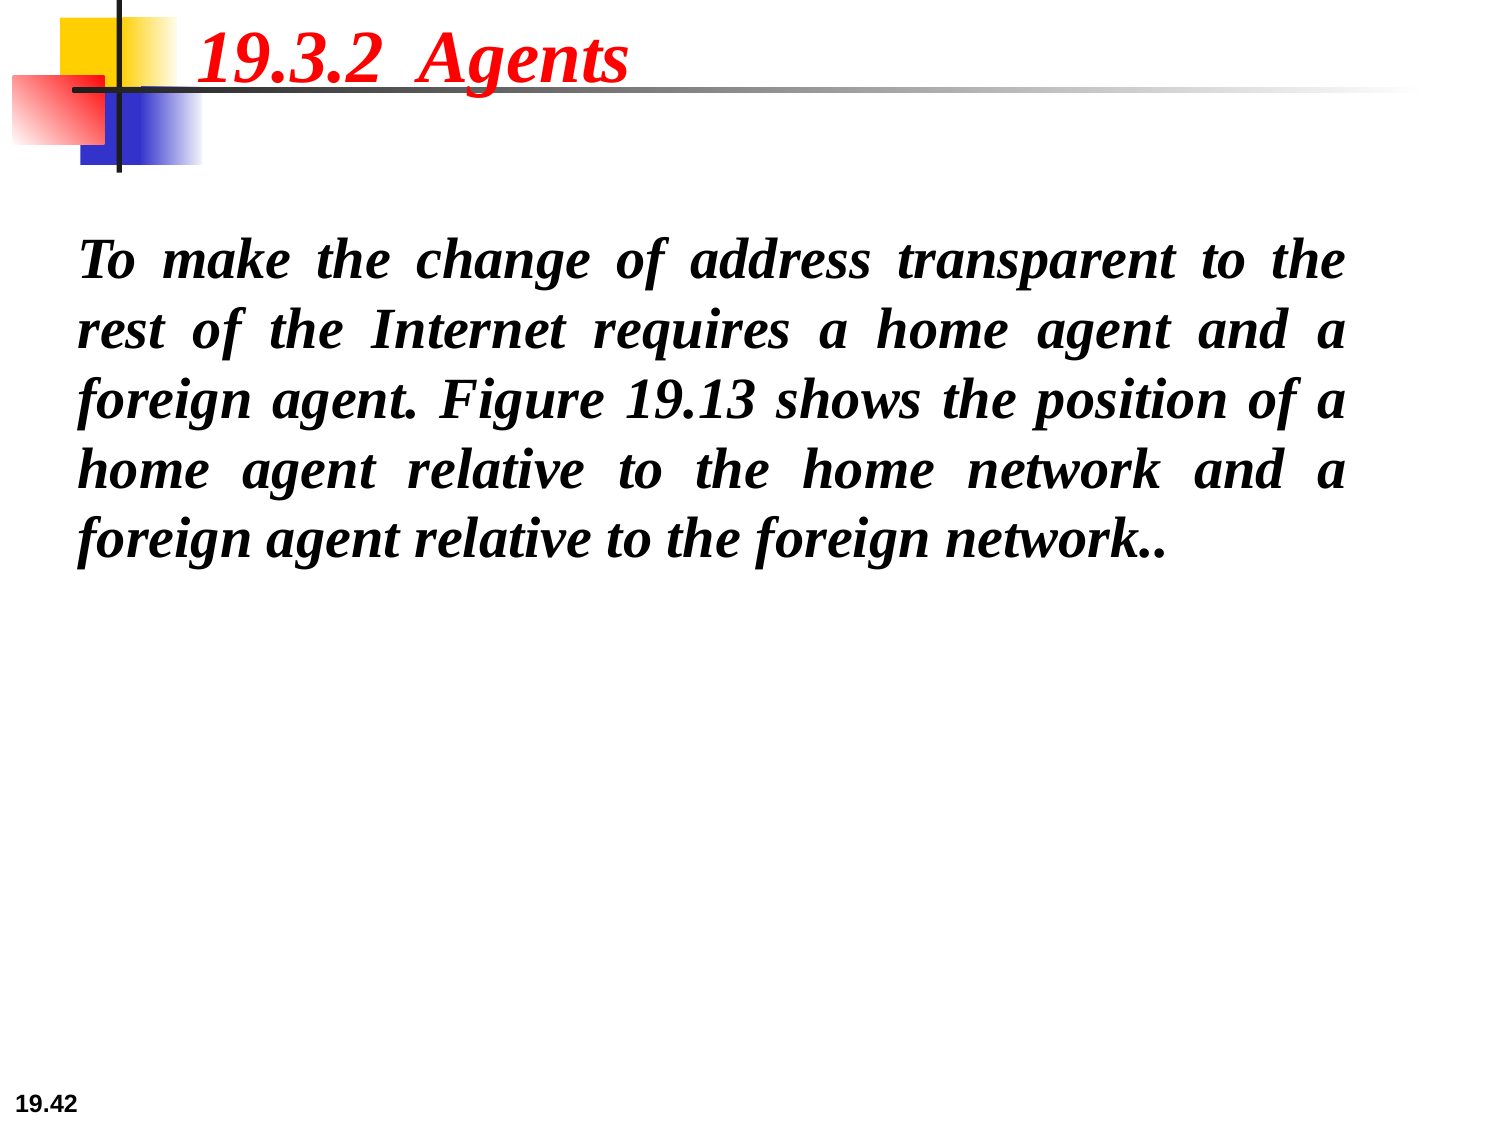

19.3.2  Agents

To make the change of address transparent to the rest of the Internet requires a home agent and a foreign agent. Figure 19.13 shows the position of a home agent relative to the home network and a foreign agent relative to the foreign network..
19.42